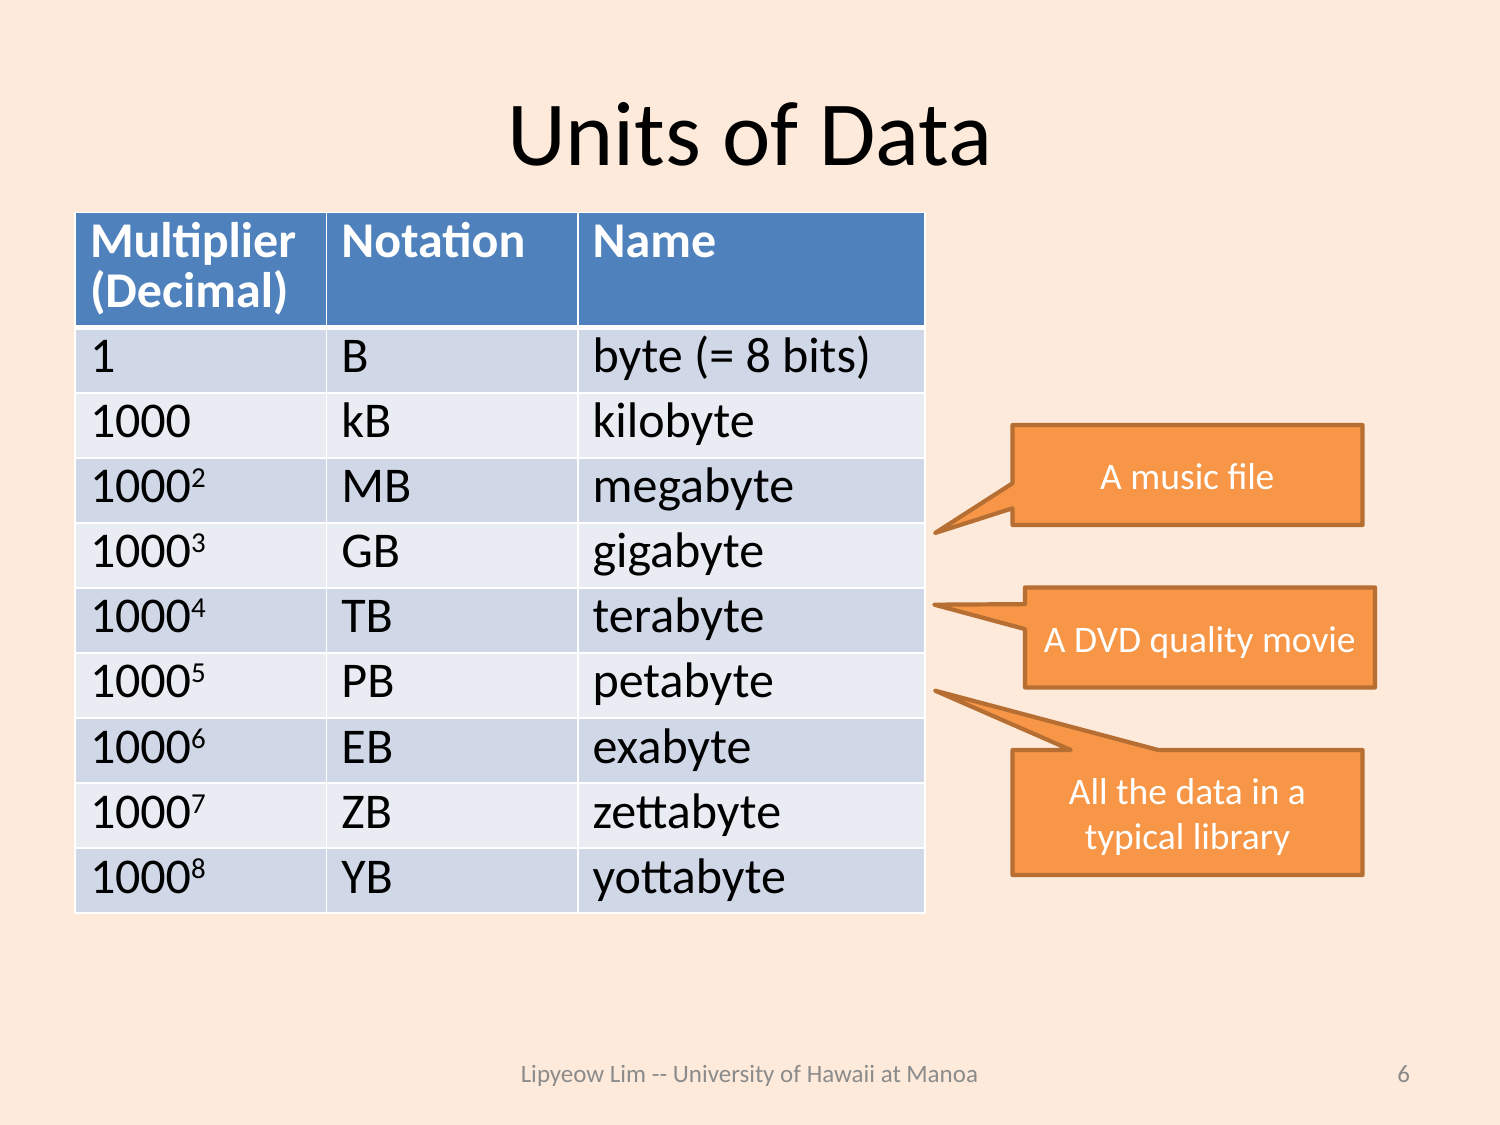

# Units of Data
| Multiplier (Decimal) | Notation | Name |
| --- | --- | --- |
| 1 | B | byte (= 8 bits) |
| 1000 | kB | kilobyte |
| 10002 | MB | megabyte |
| 10003 | GB | gigabyte |
| 10004 | TB | terabyte |
| 10005 | PB | petabyte |
| 10006 | EB | exabyte |
| 10007 | ZB | zettabyte |
| 10008 | YB | yottabyte |
A music file
A DVD quality movie
All the data in a typical library
Lipyeow Lim -- University of Hawaii at Manoa
6